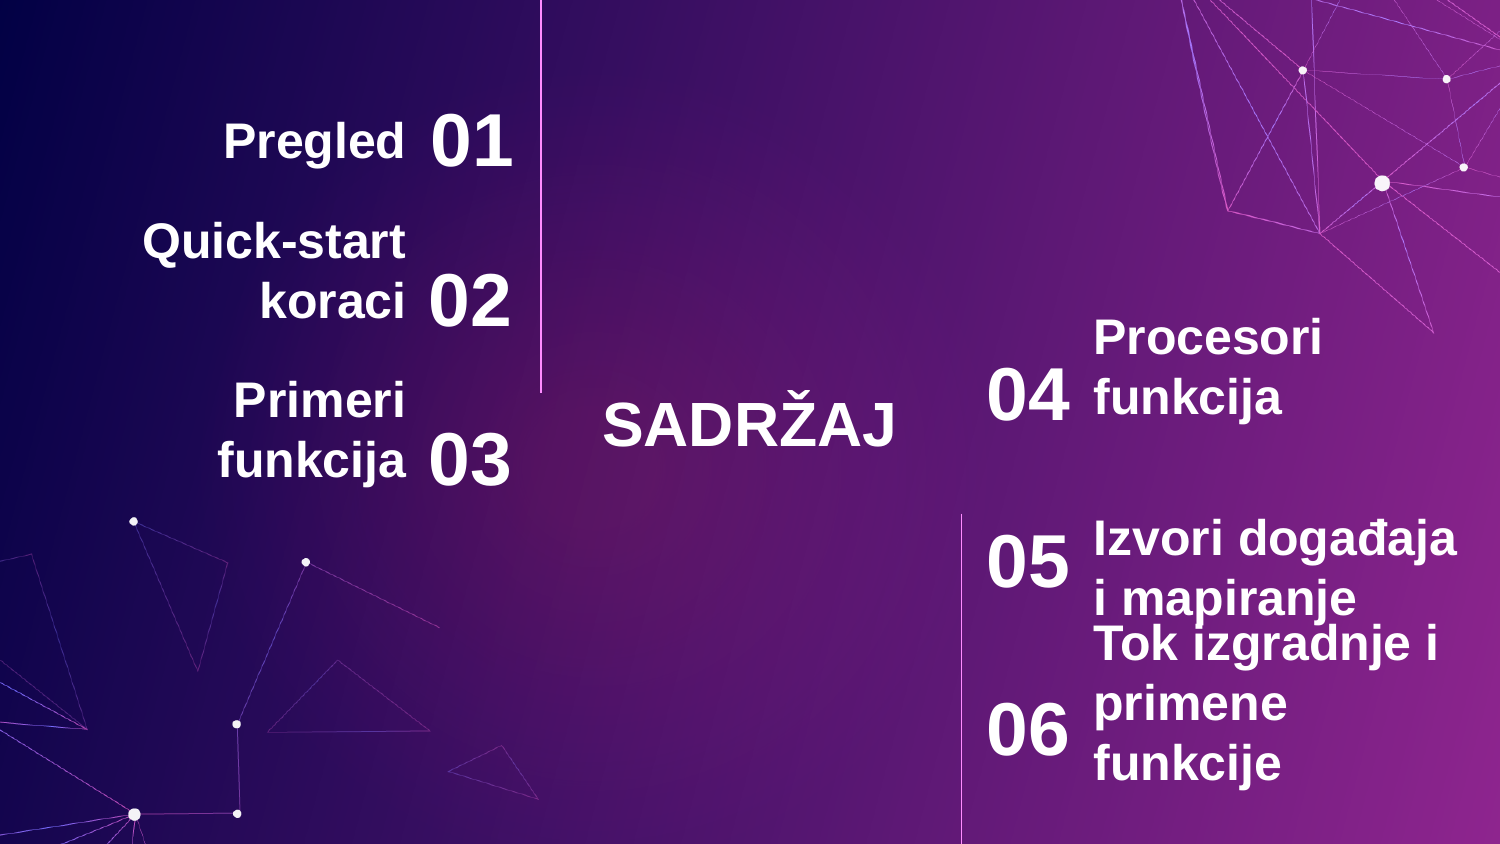

Pregled
01
Quick-start koraci
02
04
# SADRŽAJ
Procesori funkcija
Primeri funkcija
03
05
Izvori događaja i mapiranje
06
Tok izgradnje i primene funkcije